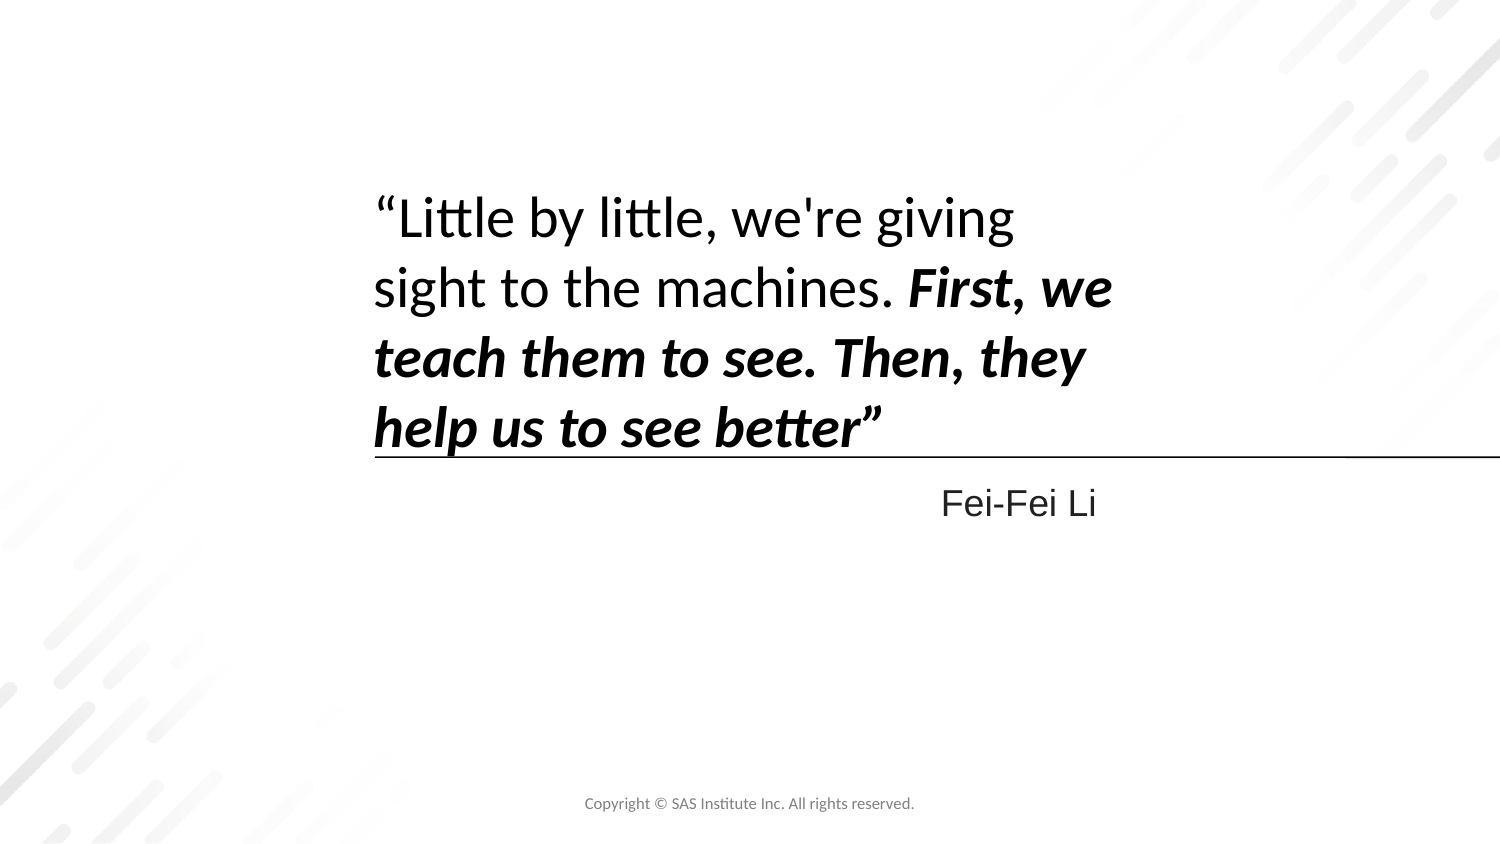

# “Little by little, we're giving sight to the machines. First, we teach them to see. Then, they help us to see better”
Fei-Fei Li